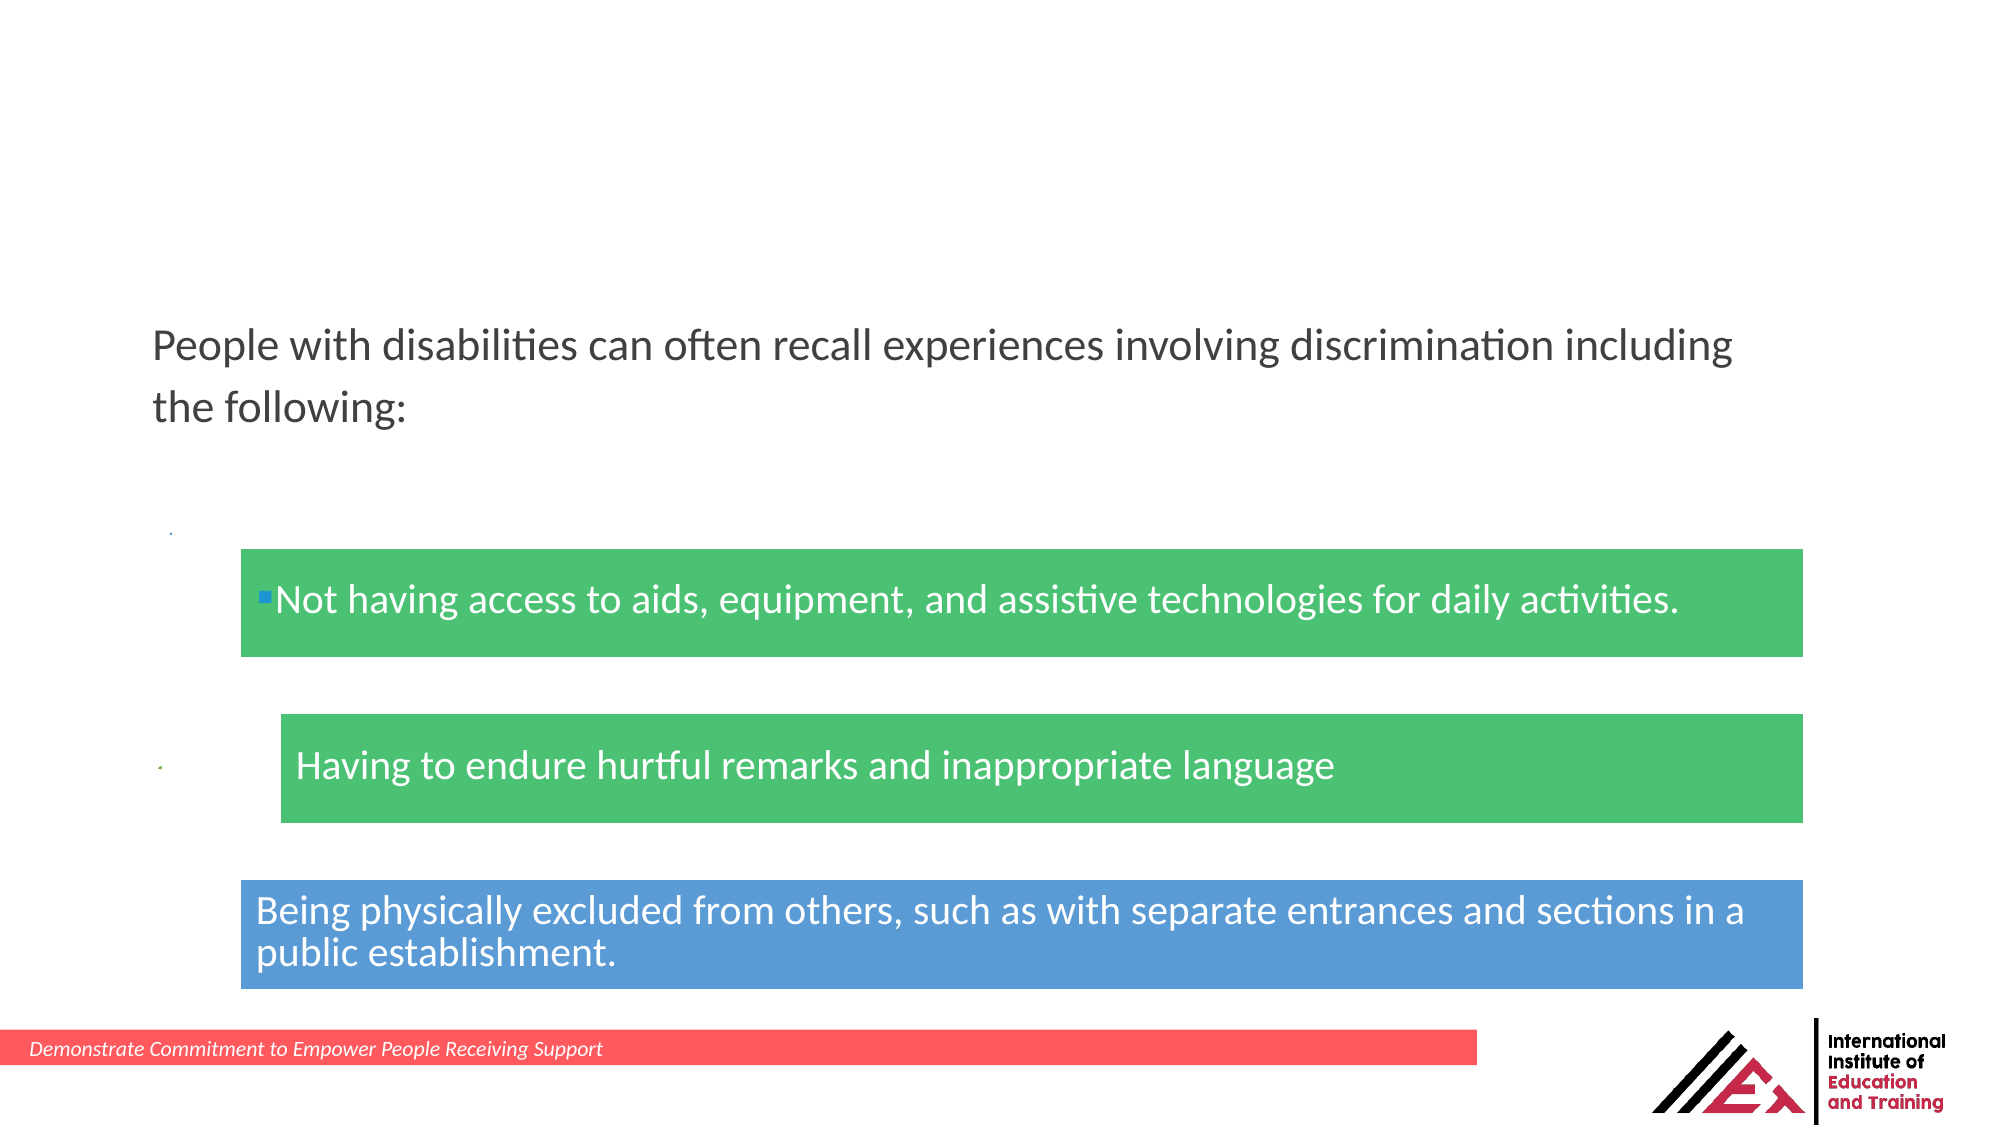

People with disabilities can often recall experiences involving discrimination including the following:

Not having access to aids, equipment, and assistive technologies for daily activities.
Having to endure hurtful remarks and inappropriate language
Being physically excluded from others, such as with separate entrances and sections in a public establishment.
Demonstrate Commitment to Empower People Receiving Support